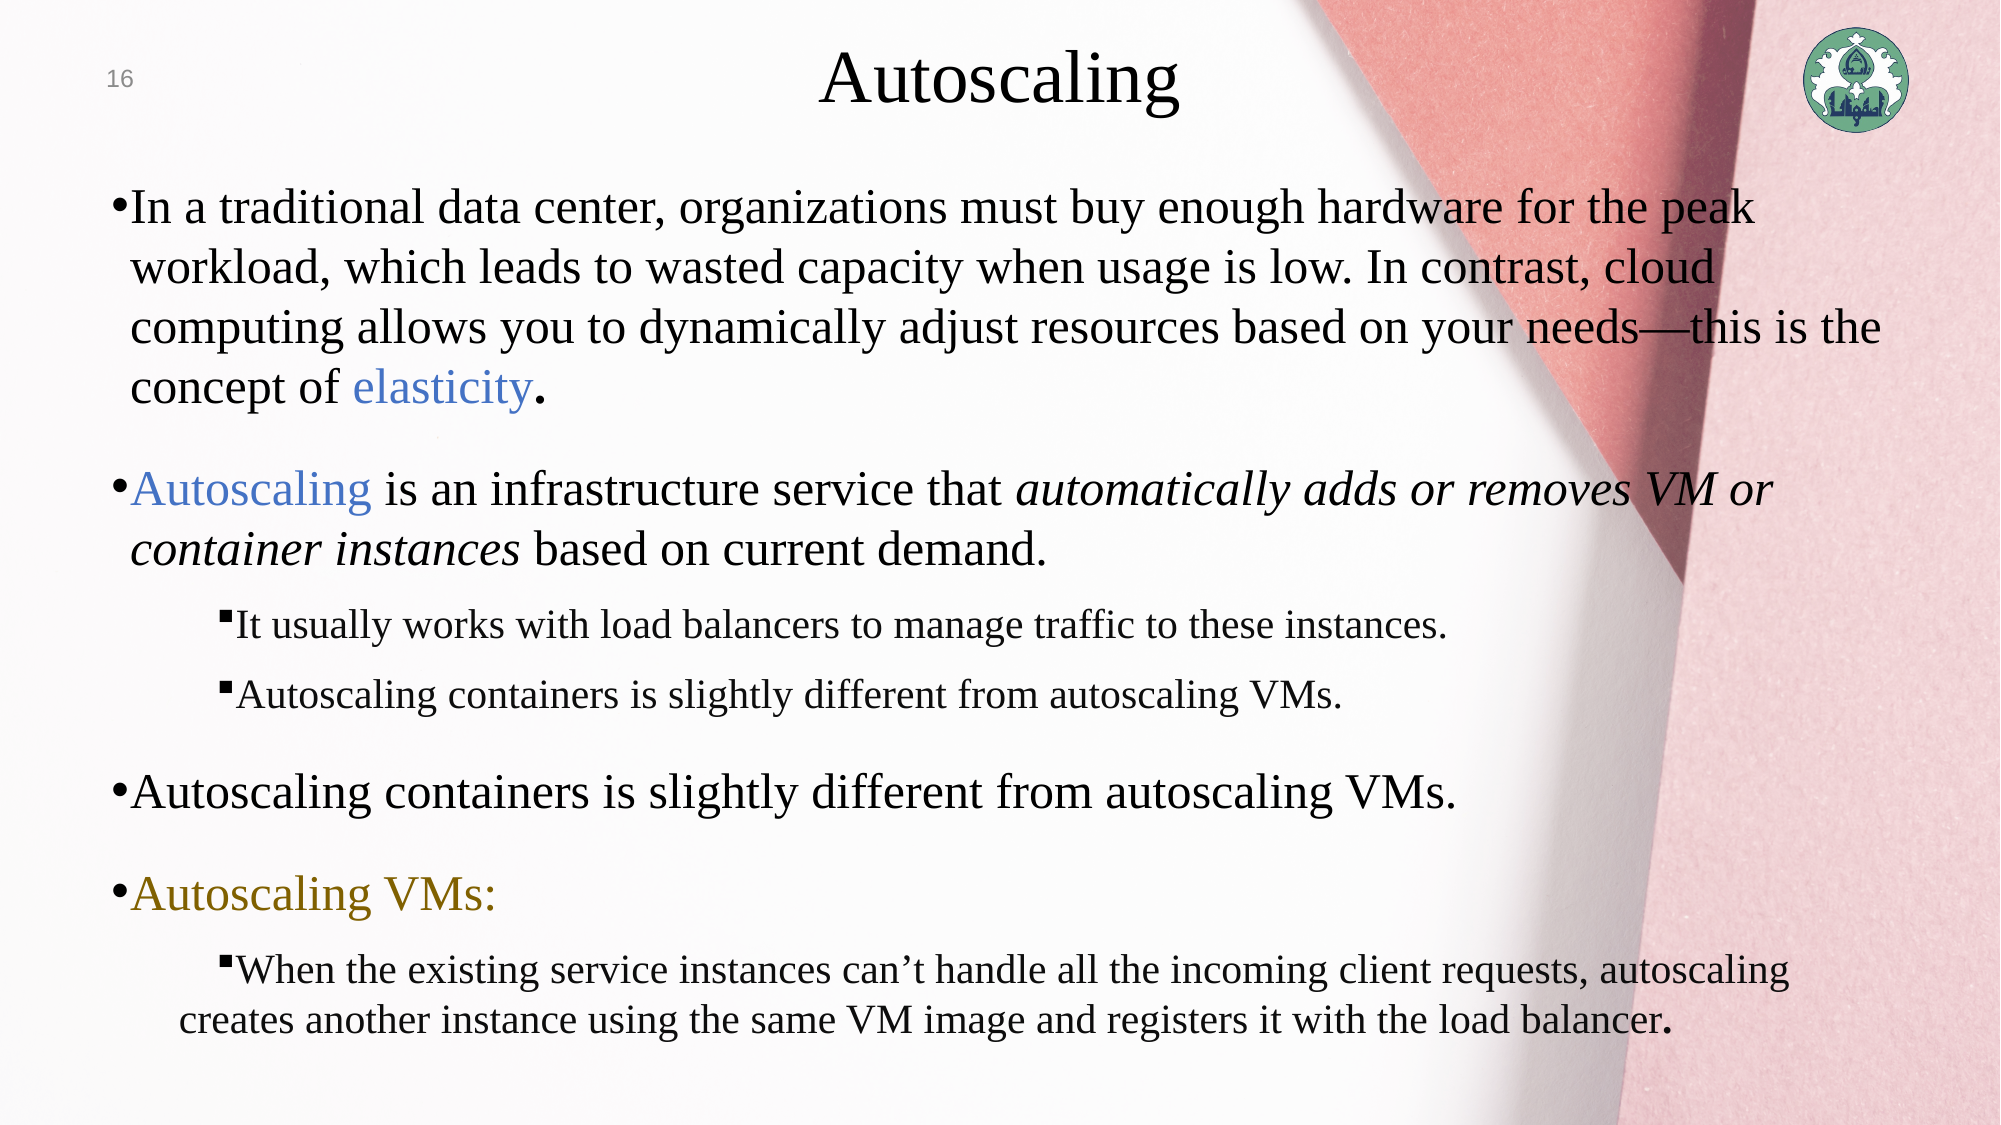

16
# Autoscaling
In a traditional data center, organizations must buy enough hardware for the peak workload, which leads to wasted capacity when usage is low. In contrast, cloud computing allows you to dynamically adjust resources based on your needs—this is the concept of elasticity.
Autoscaling is an infrastructure service that automatically adds or removes VM or container instances based on current demand.
It usually works with load balancers to manage traffic to these instances.
Autoscaling containers is slightly different from autoscaling VMs.
Autoscaling containers is slightly different from autoscaling VMs.
Autoscaling VMs:
When the existing service instances can’t handle all the incoming client requests, autoscaling creates another instance using the same VM image and registers it with the load balancer.